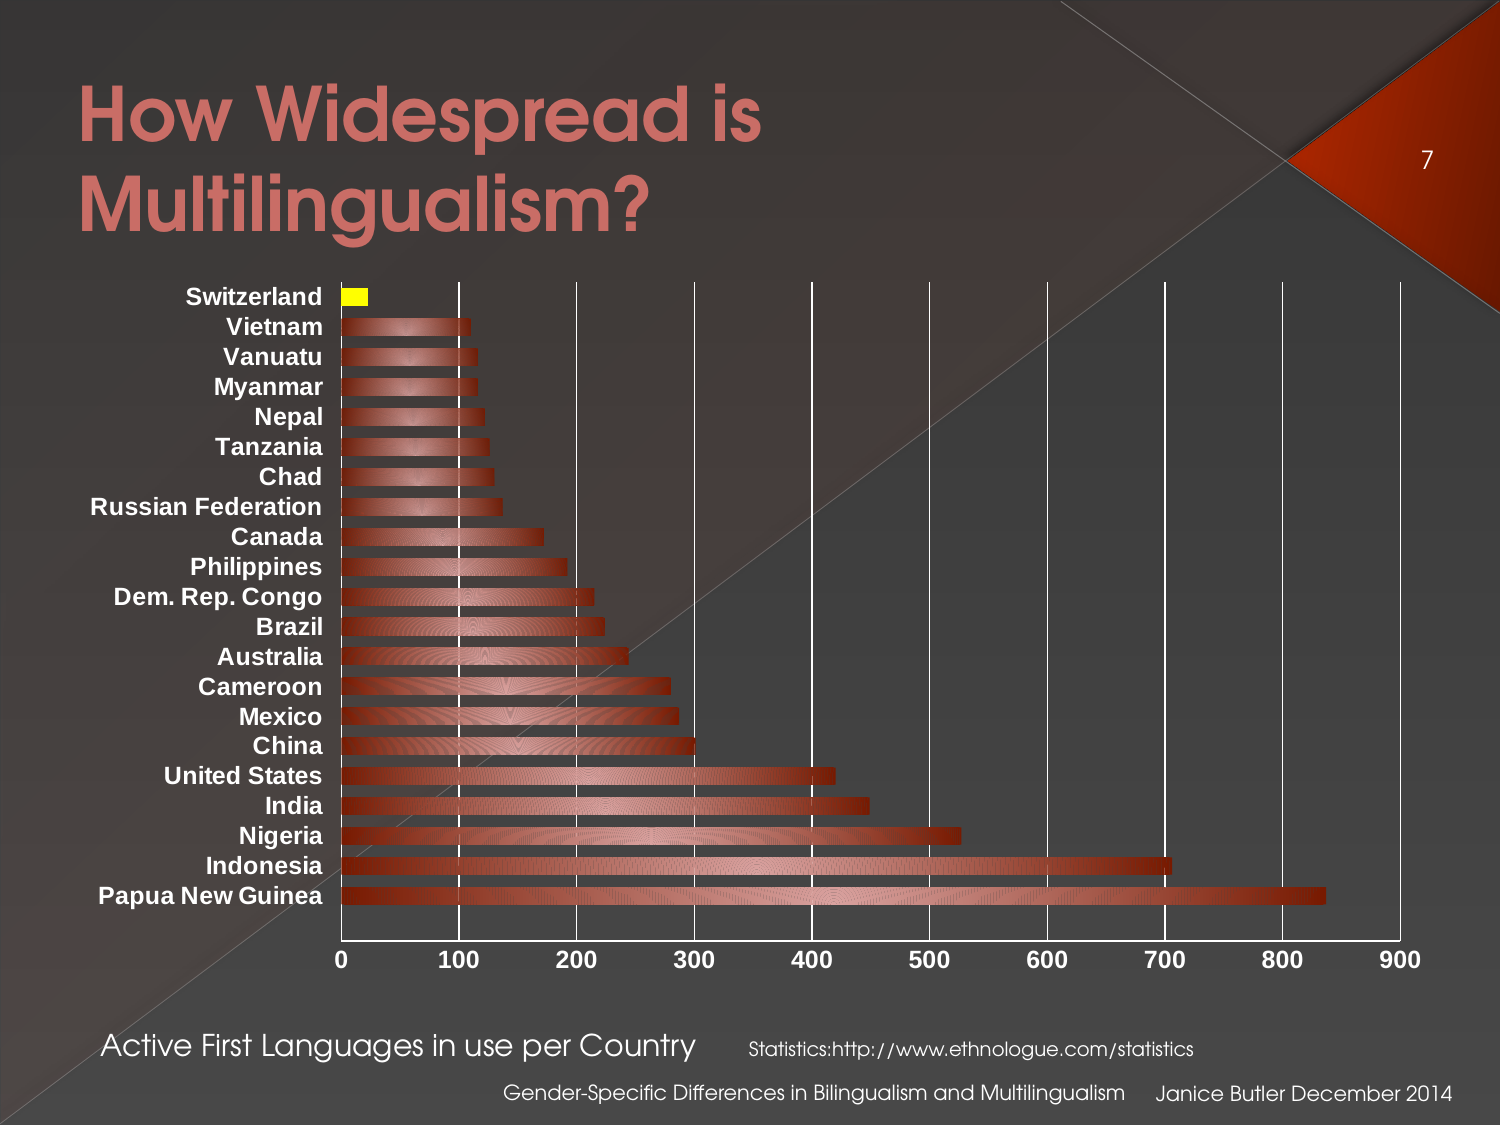

# How Widespread is Multilingualism?
7

### Chart

| Category | Active First Languages  in use per Country |
|---|---|
|  | None |
| Papua New Guinea   | 837.0 |
| Indonesia   | 706.0 |
| Nigeria   | 527.0 |
| India   | 449.0 |
| United States   | 420.0 |
| China   | 301.0 |
| Mexico   | 287.0 |
| Cameroon   | 280.0 |
| Australia   | 244.0 |
| Brazil   | 224.0 |
| Dem. Rep. Congo   | 215.0 |
| Philippines   | 192.0 |
| Canada   | 172.0 |
| Russian Federation   | 137.0 |
| Chad   | 130.0 |
| Tanzania   | 126.0 |
| Nepal   | 122.0 |
| Myanmar   | 116.0 |
| Vanuatu   | 116.0 |
| Vietnam   | 110.0 |
| Switzerland   | 22.0 |
Active First Languages in use per Country 			Statistics:http://www.ethnologue.com/statistics
Gender-Specific Differences in Bilingualism and Multilingualism
Janice Butler December 2014